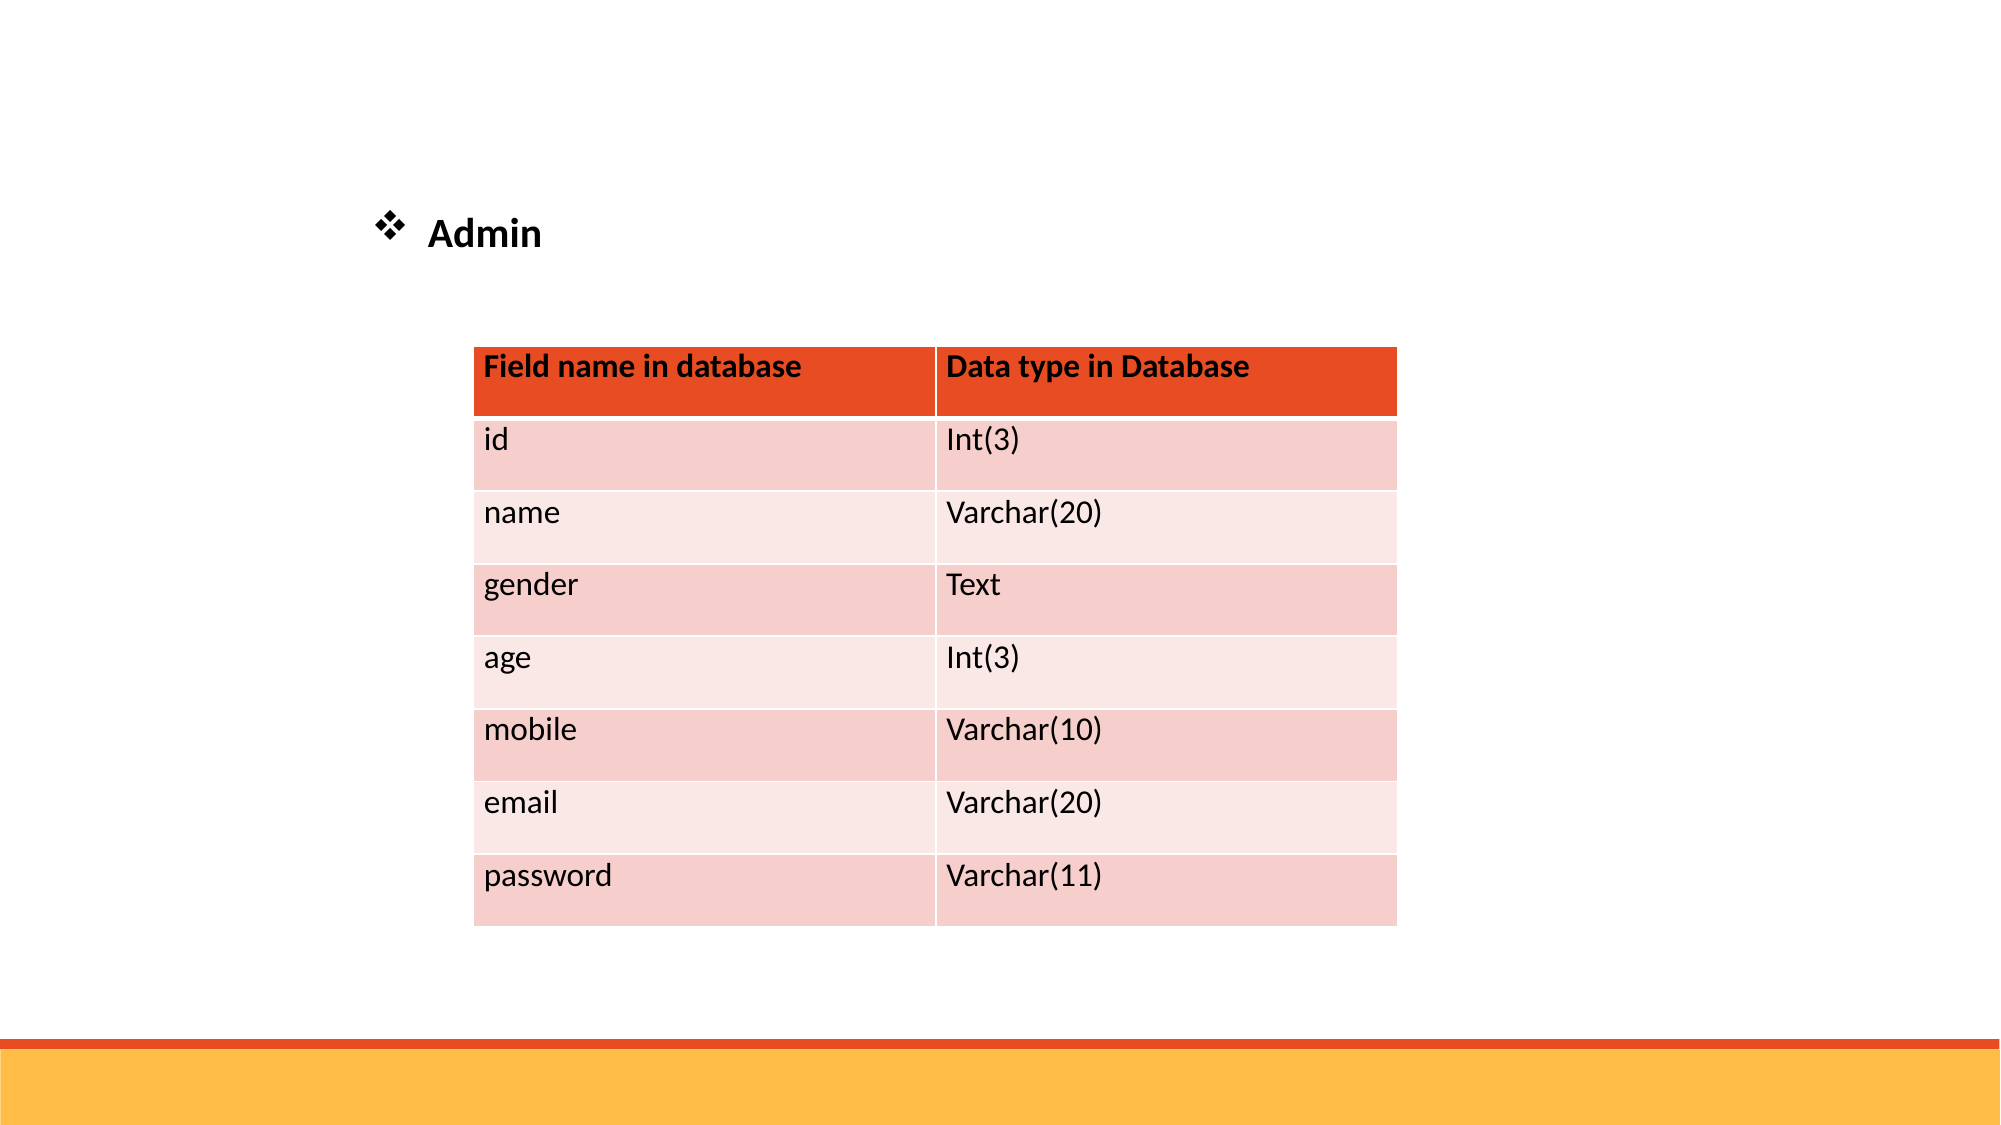

Admin

| Field name in database | Data type in Database |
| --- | --- |
| id | Int(3) |
| name | Varchar(20) |
| gender | Text |
| age | Int(3) |
| mobile | Varchar(10) |
| email | Varchar(20) |
| password | Varchar(11) |